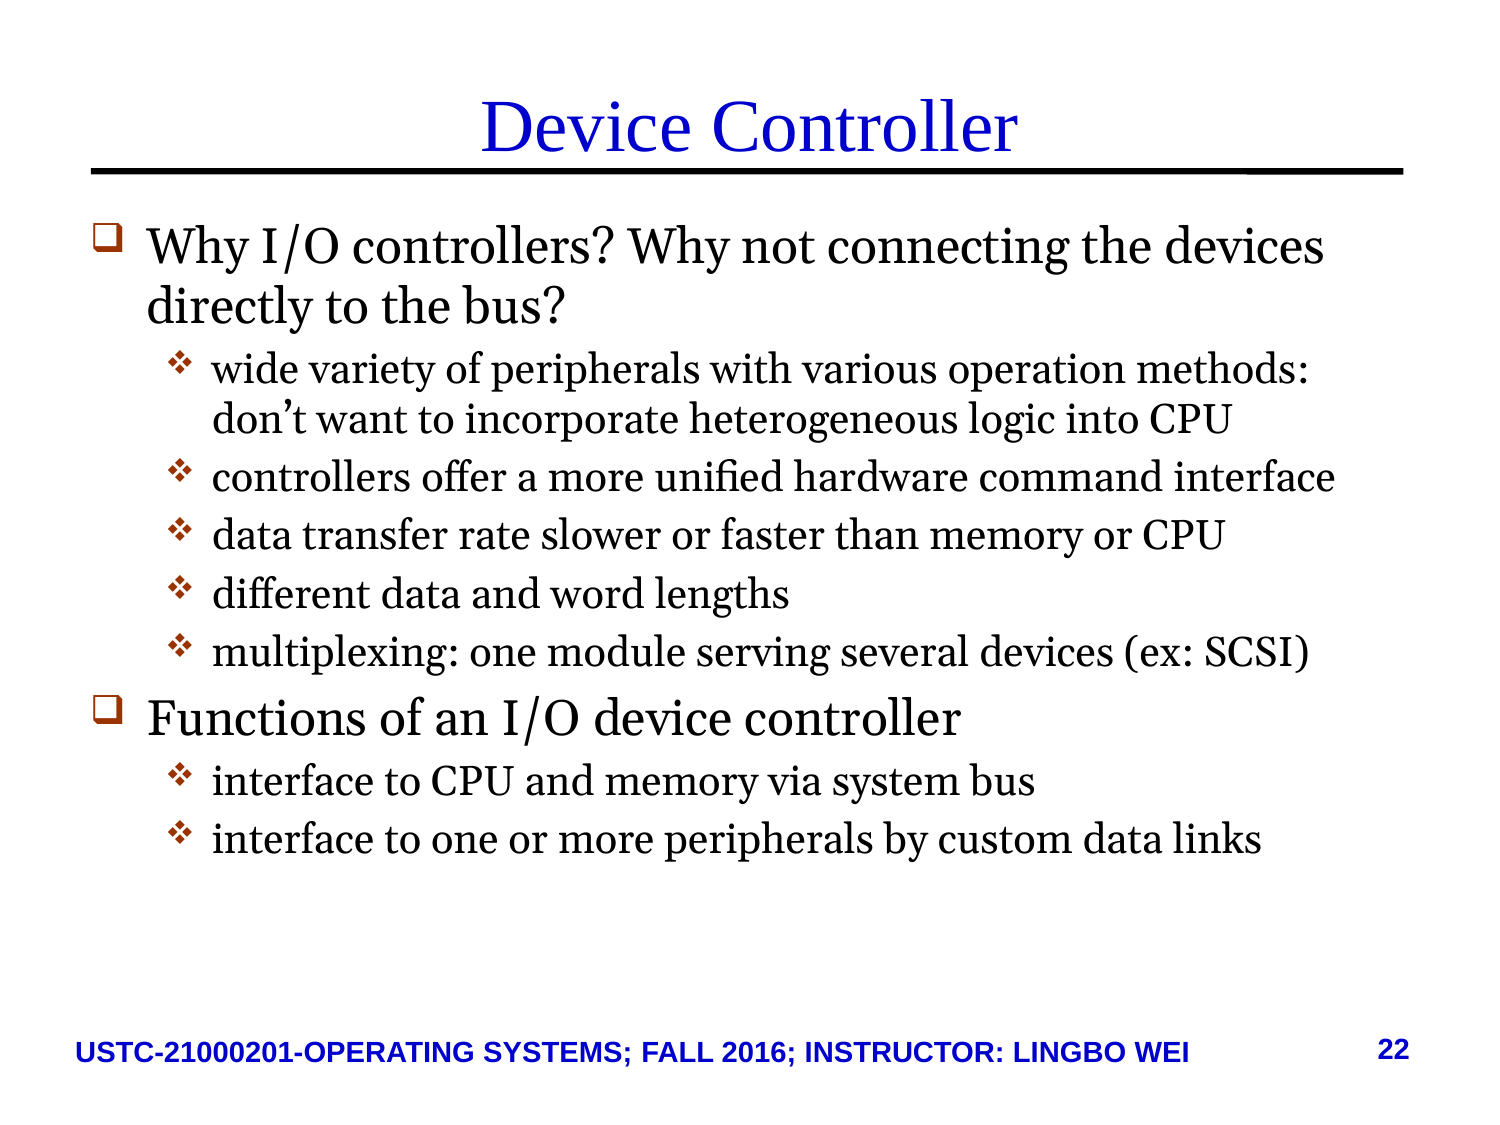

# Device Controller
Why I/O controllers? Why not connecting the devices directly to the bus?
wide variety of peripherals with various operation methods: don’t want to incorporate heterogeneous logic into CPU
controllers offer a more unified hardware command interface
data transfer rate slower or faster than memory or CPU
different data and word lengths
multiplexing: one module serving several devices (ex: SCSI)
Functions of an I/O device controller
interface to CPU and memory via system bus
interface to one or more peripherals by custom data links
22
USTC-21000201-OPERATING SYSTEMS; FALL 2016; INSTRUCTOR: LINGBO WEI